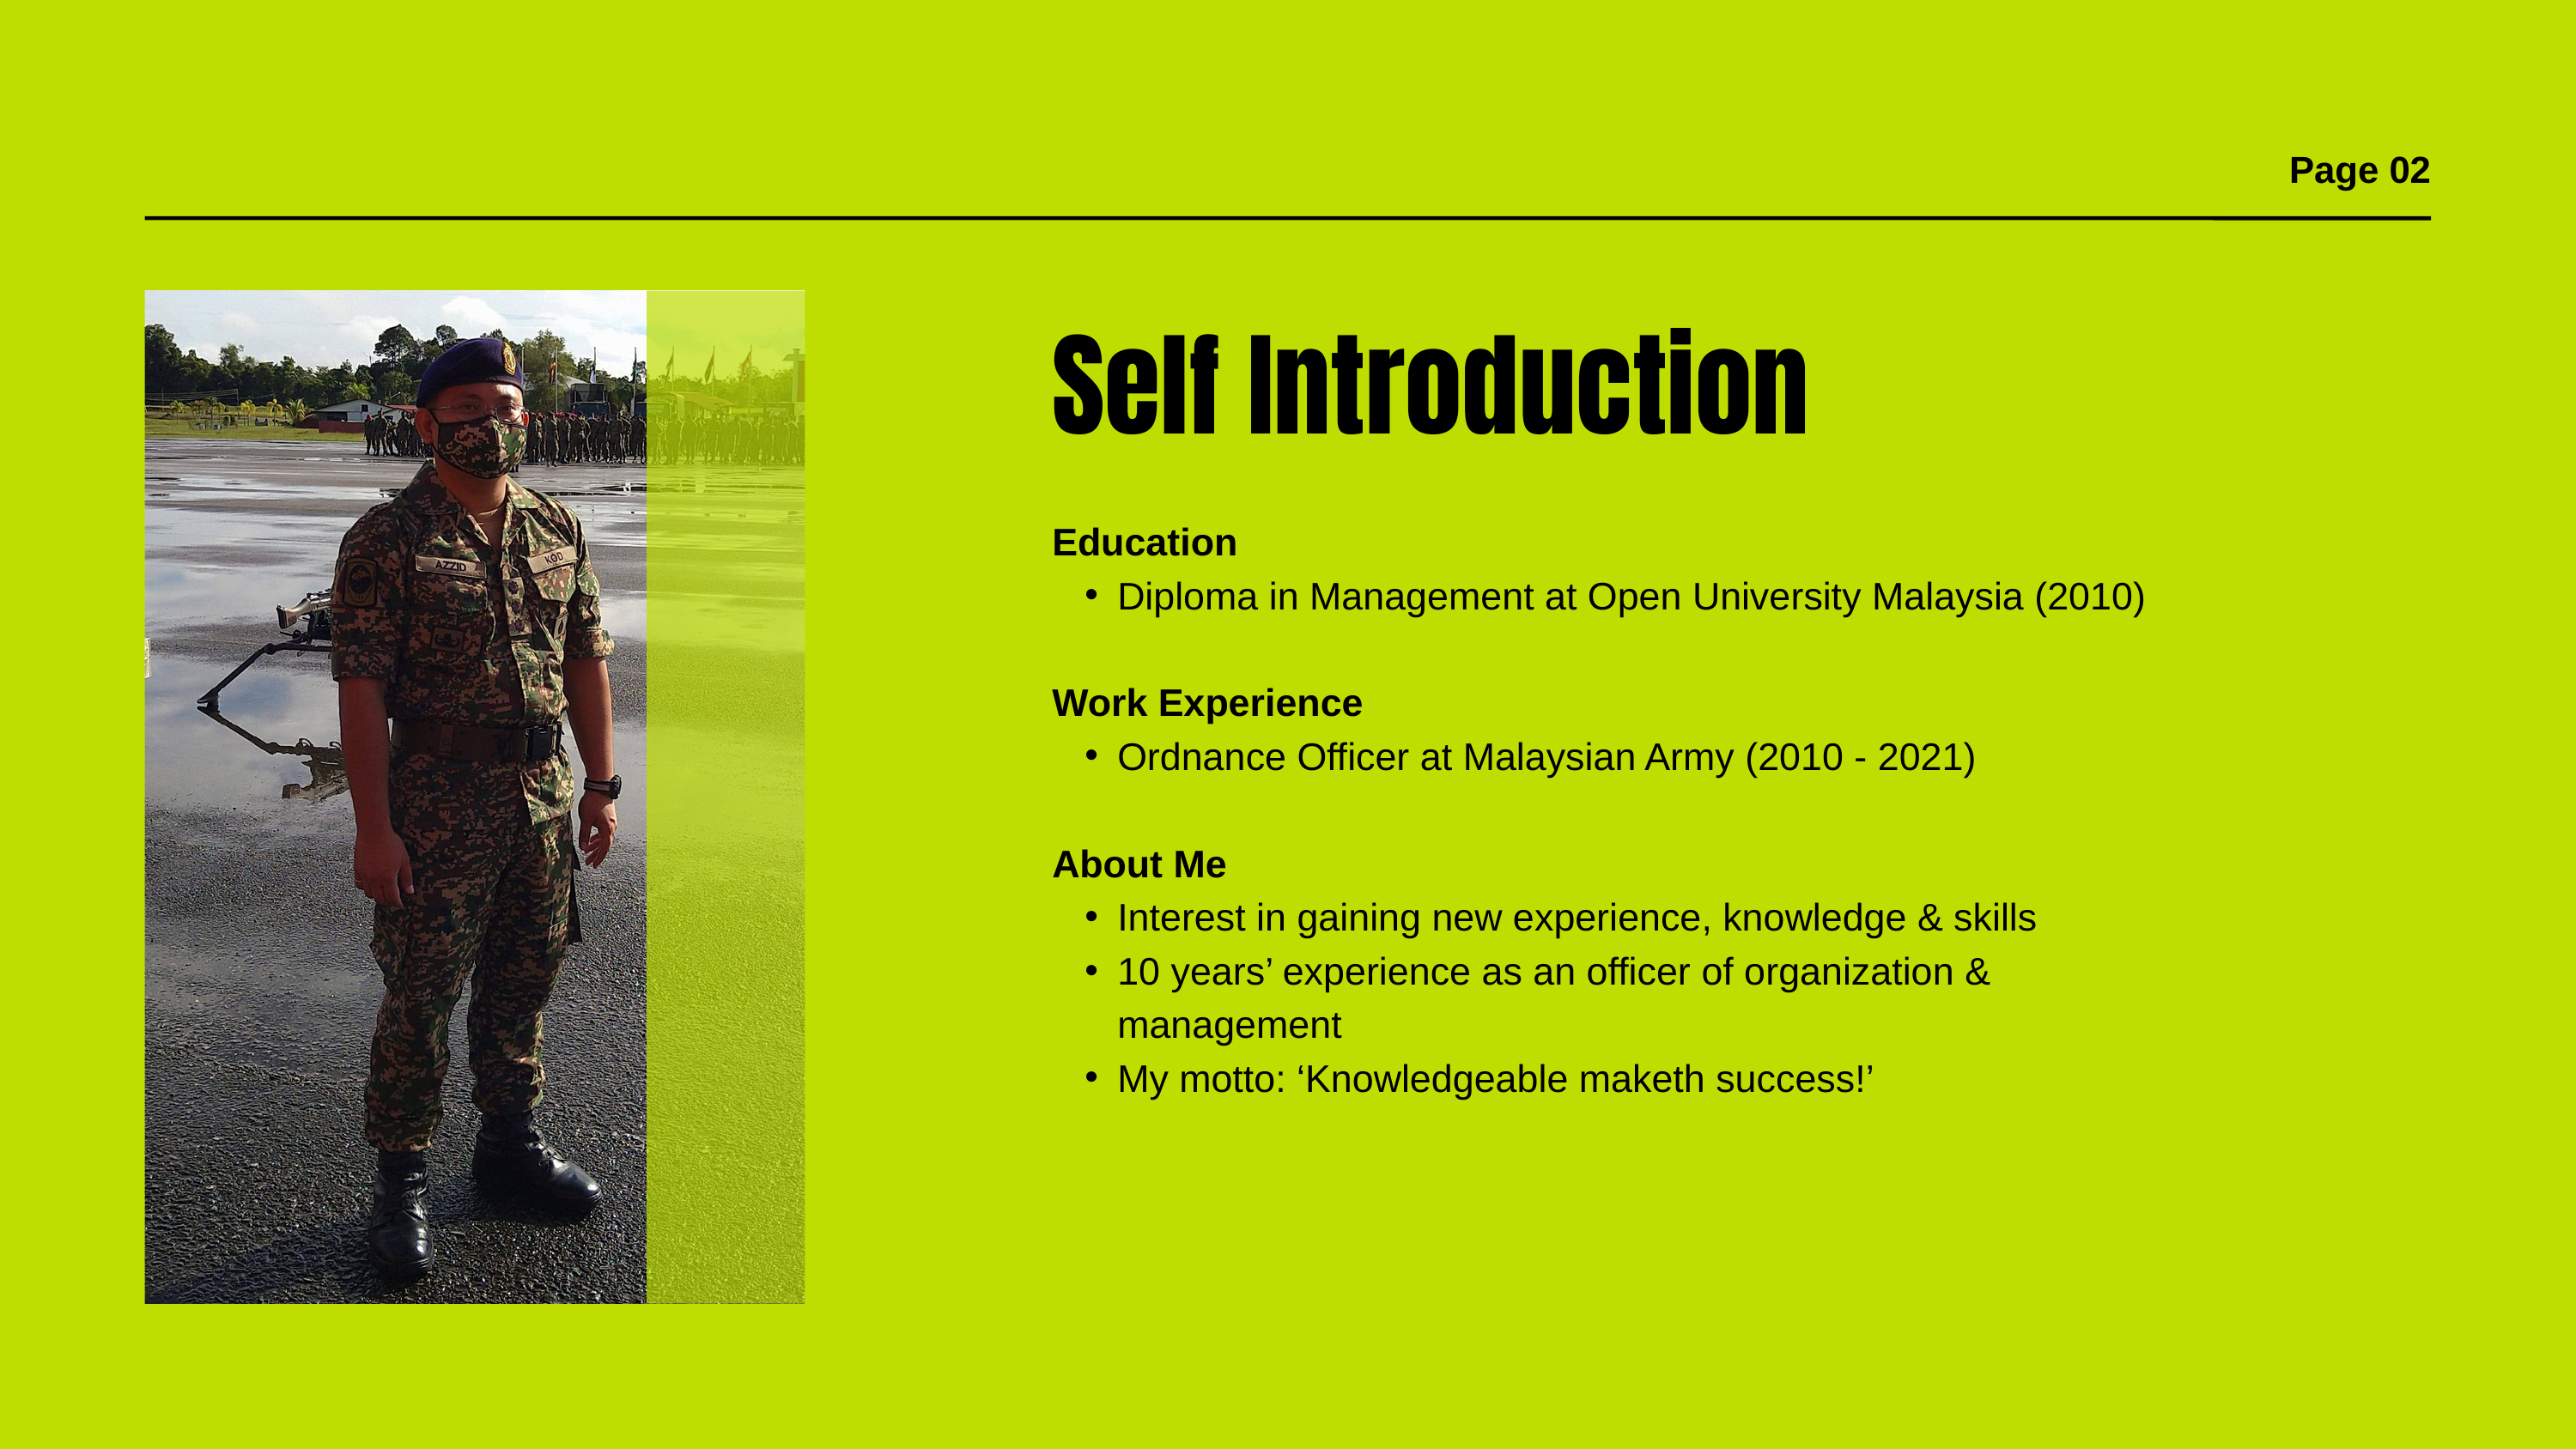

Page 02

Self Introduction
Education
Diploma in Management at Open University Malaysia (2010)

Work Experience
Ordnance Officer at Malaysian Army (2010 - 2021)

About Me
Interest in gaining new experience, knowledge & skills
10 years’ experience as an officer of organization & management
My motto: ‘Knowledgeable maketh success!’